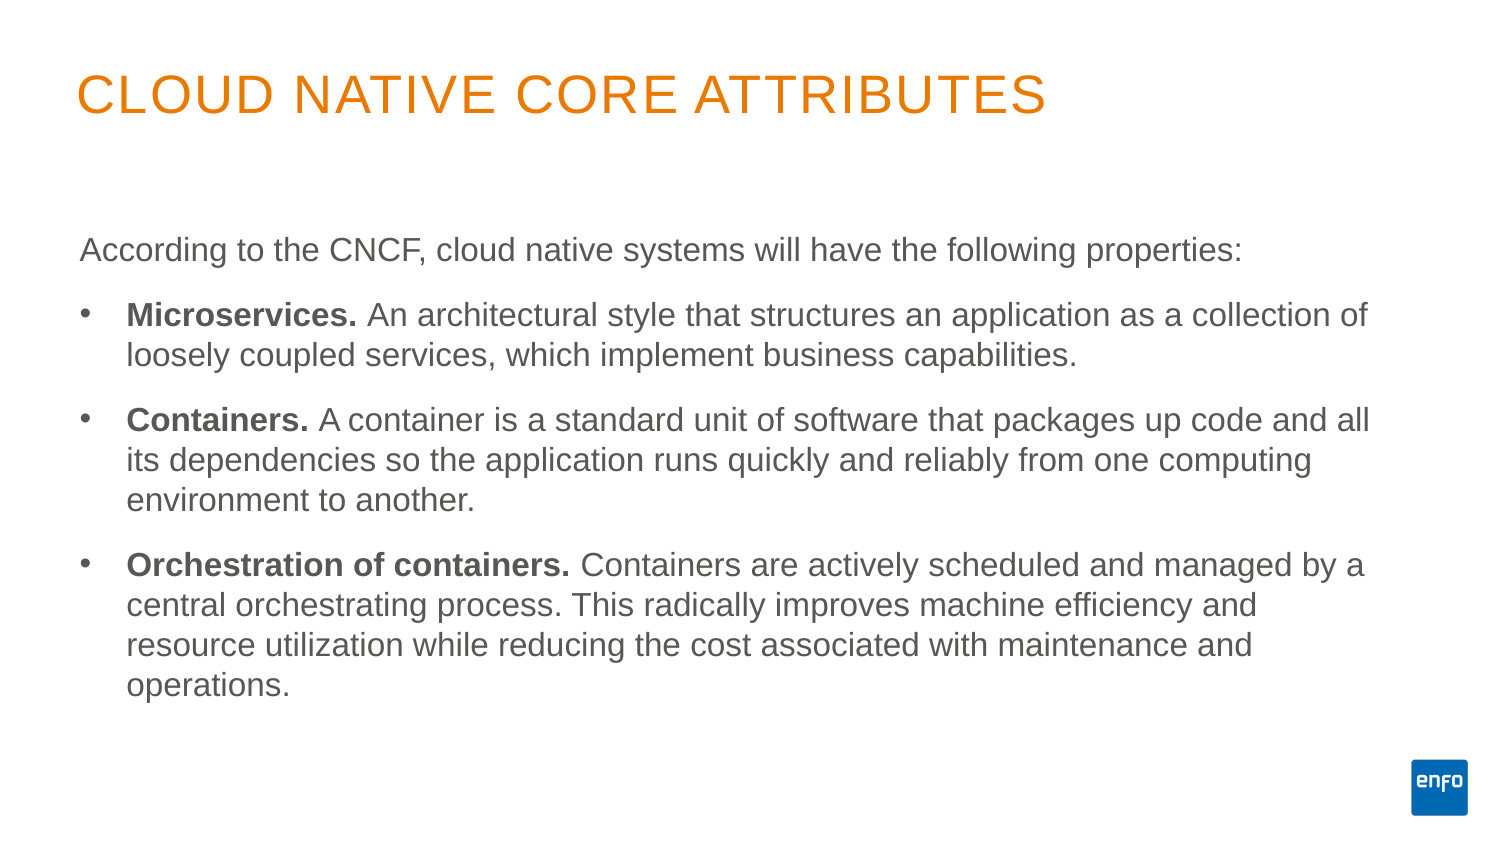

# Cloud native core attributes
According to the CNCF, cloud native systems will have the following properties:
Microservices. An architectural style that structures an application as a collection of loosely coupled services, which implement business capabilities.
Containers. A container is a standard unit of software that packages up code and all its dependencies so the application runs quickly and reliably from one computing environment to another.
Orchestration of containers. Containers are actively scheduled and managed by a central orchestrating process. This radically improves machine efficiency and resource utilization while reducing the cost associated with maintenance and operations.